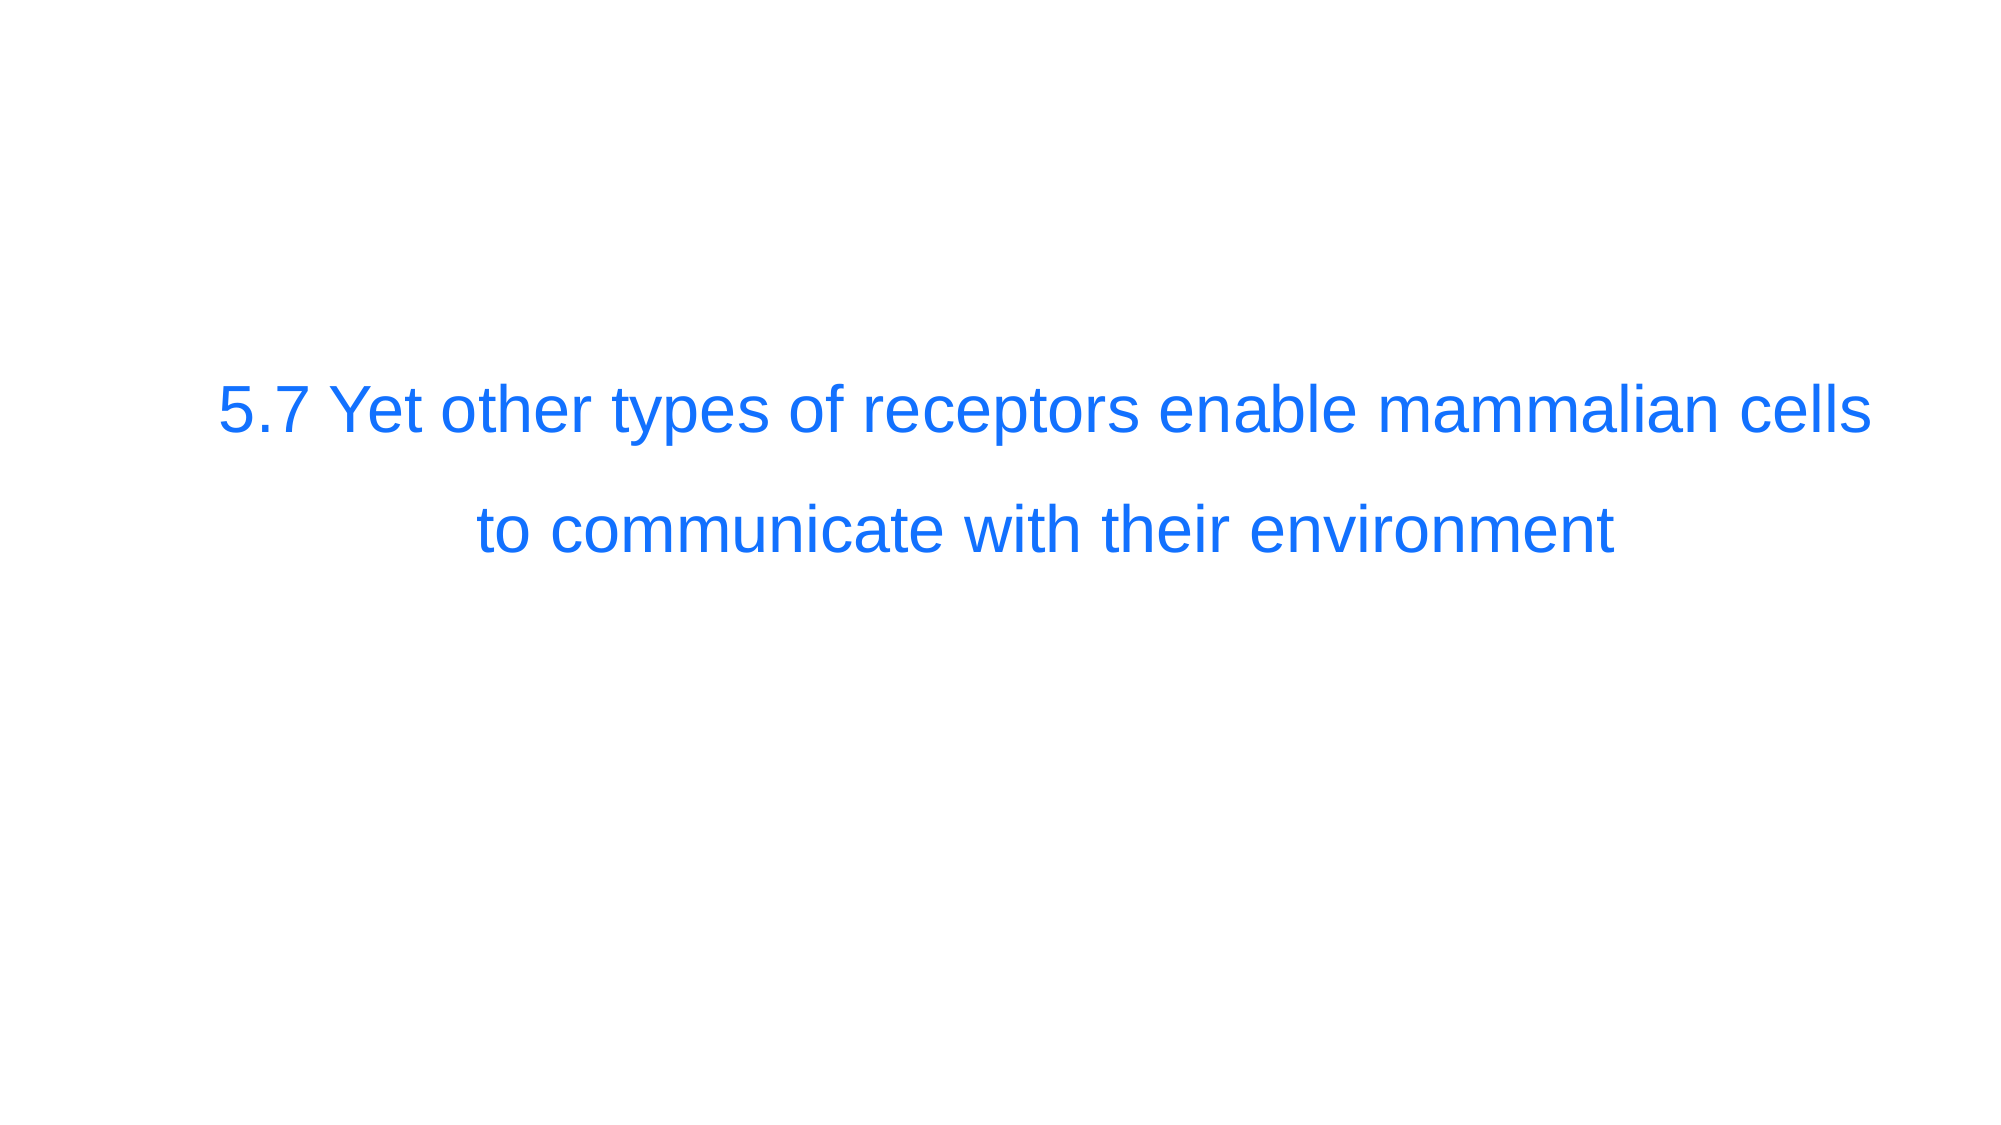

5.7 Yet other types of receptors enable mammalian cells to communicate with their environment